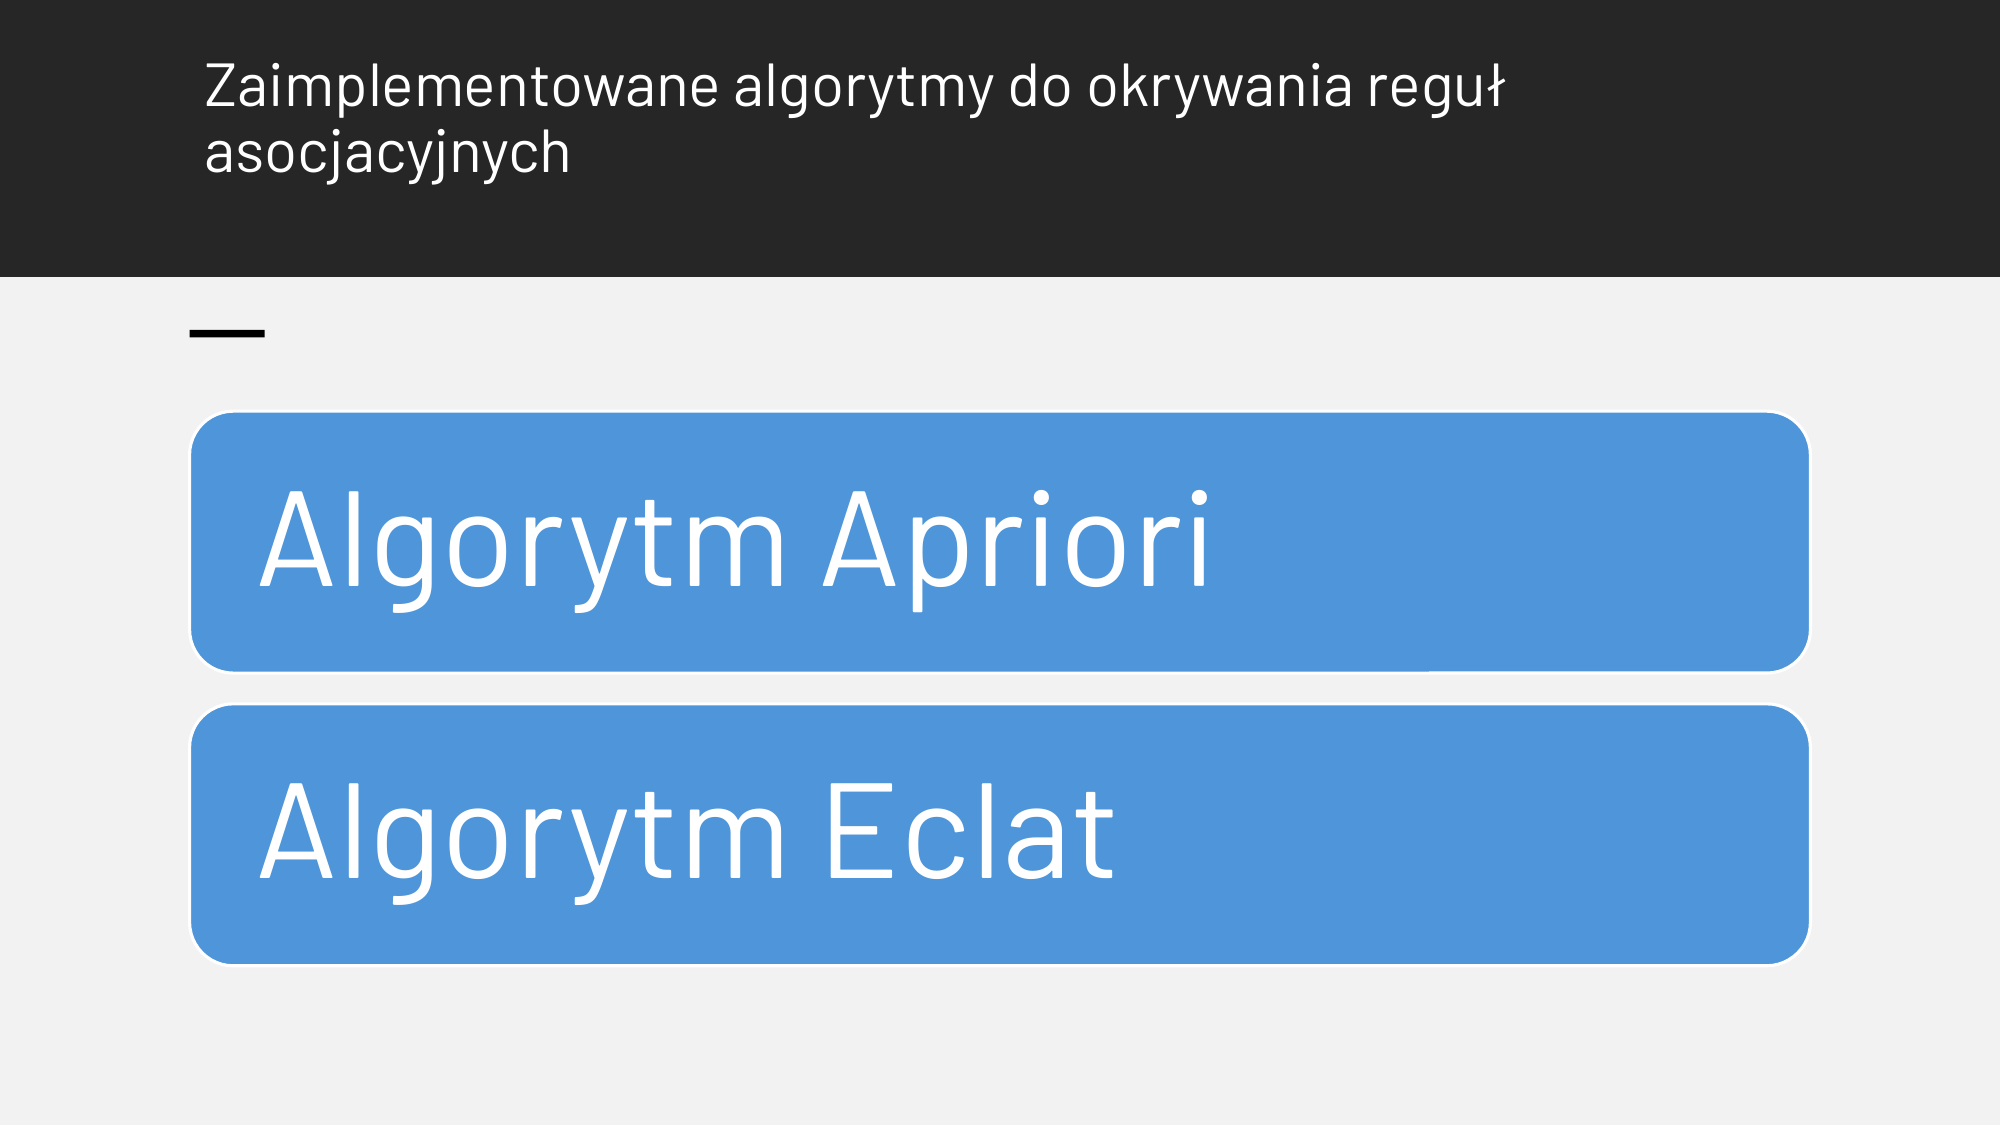

# Zaimplementowane algorytmy do okrywania reguł asocjacyjnych

Algorytm Apriori
Algorytm Eclat